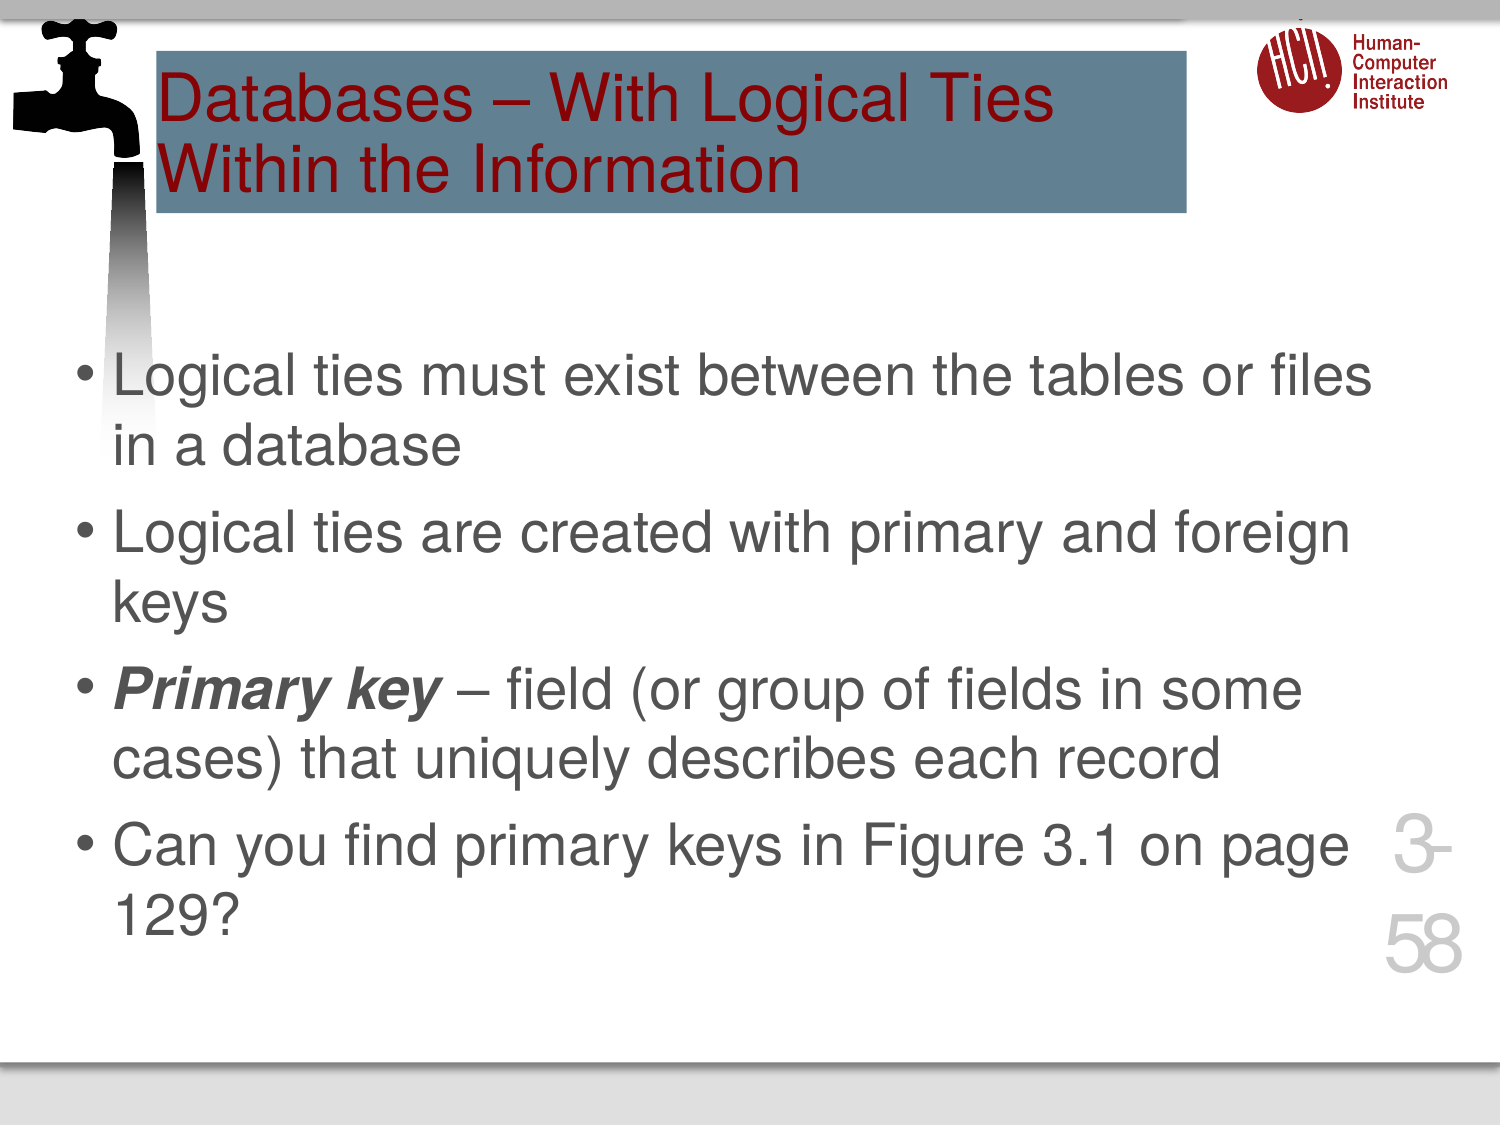

# Databases – With Logical Ties Within the Information
Logical ties must exist between the tables or files in a database
Logical ties are created with primary and foreign keys
Primary key – field (or group of fields in some cases) that uniquely describes each record
Can you find primary keys in Figure 3.1 on page 129?
3-58